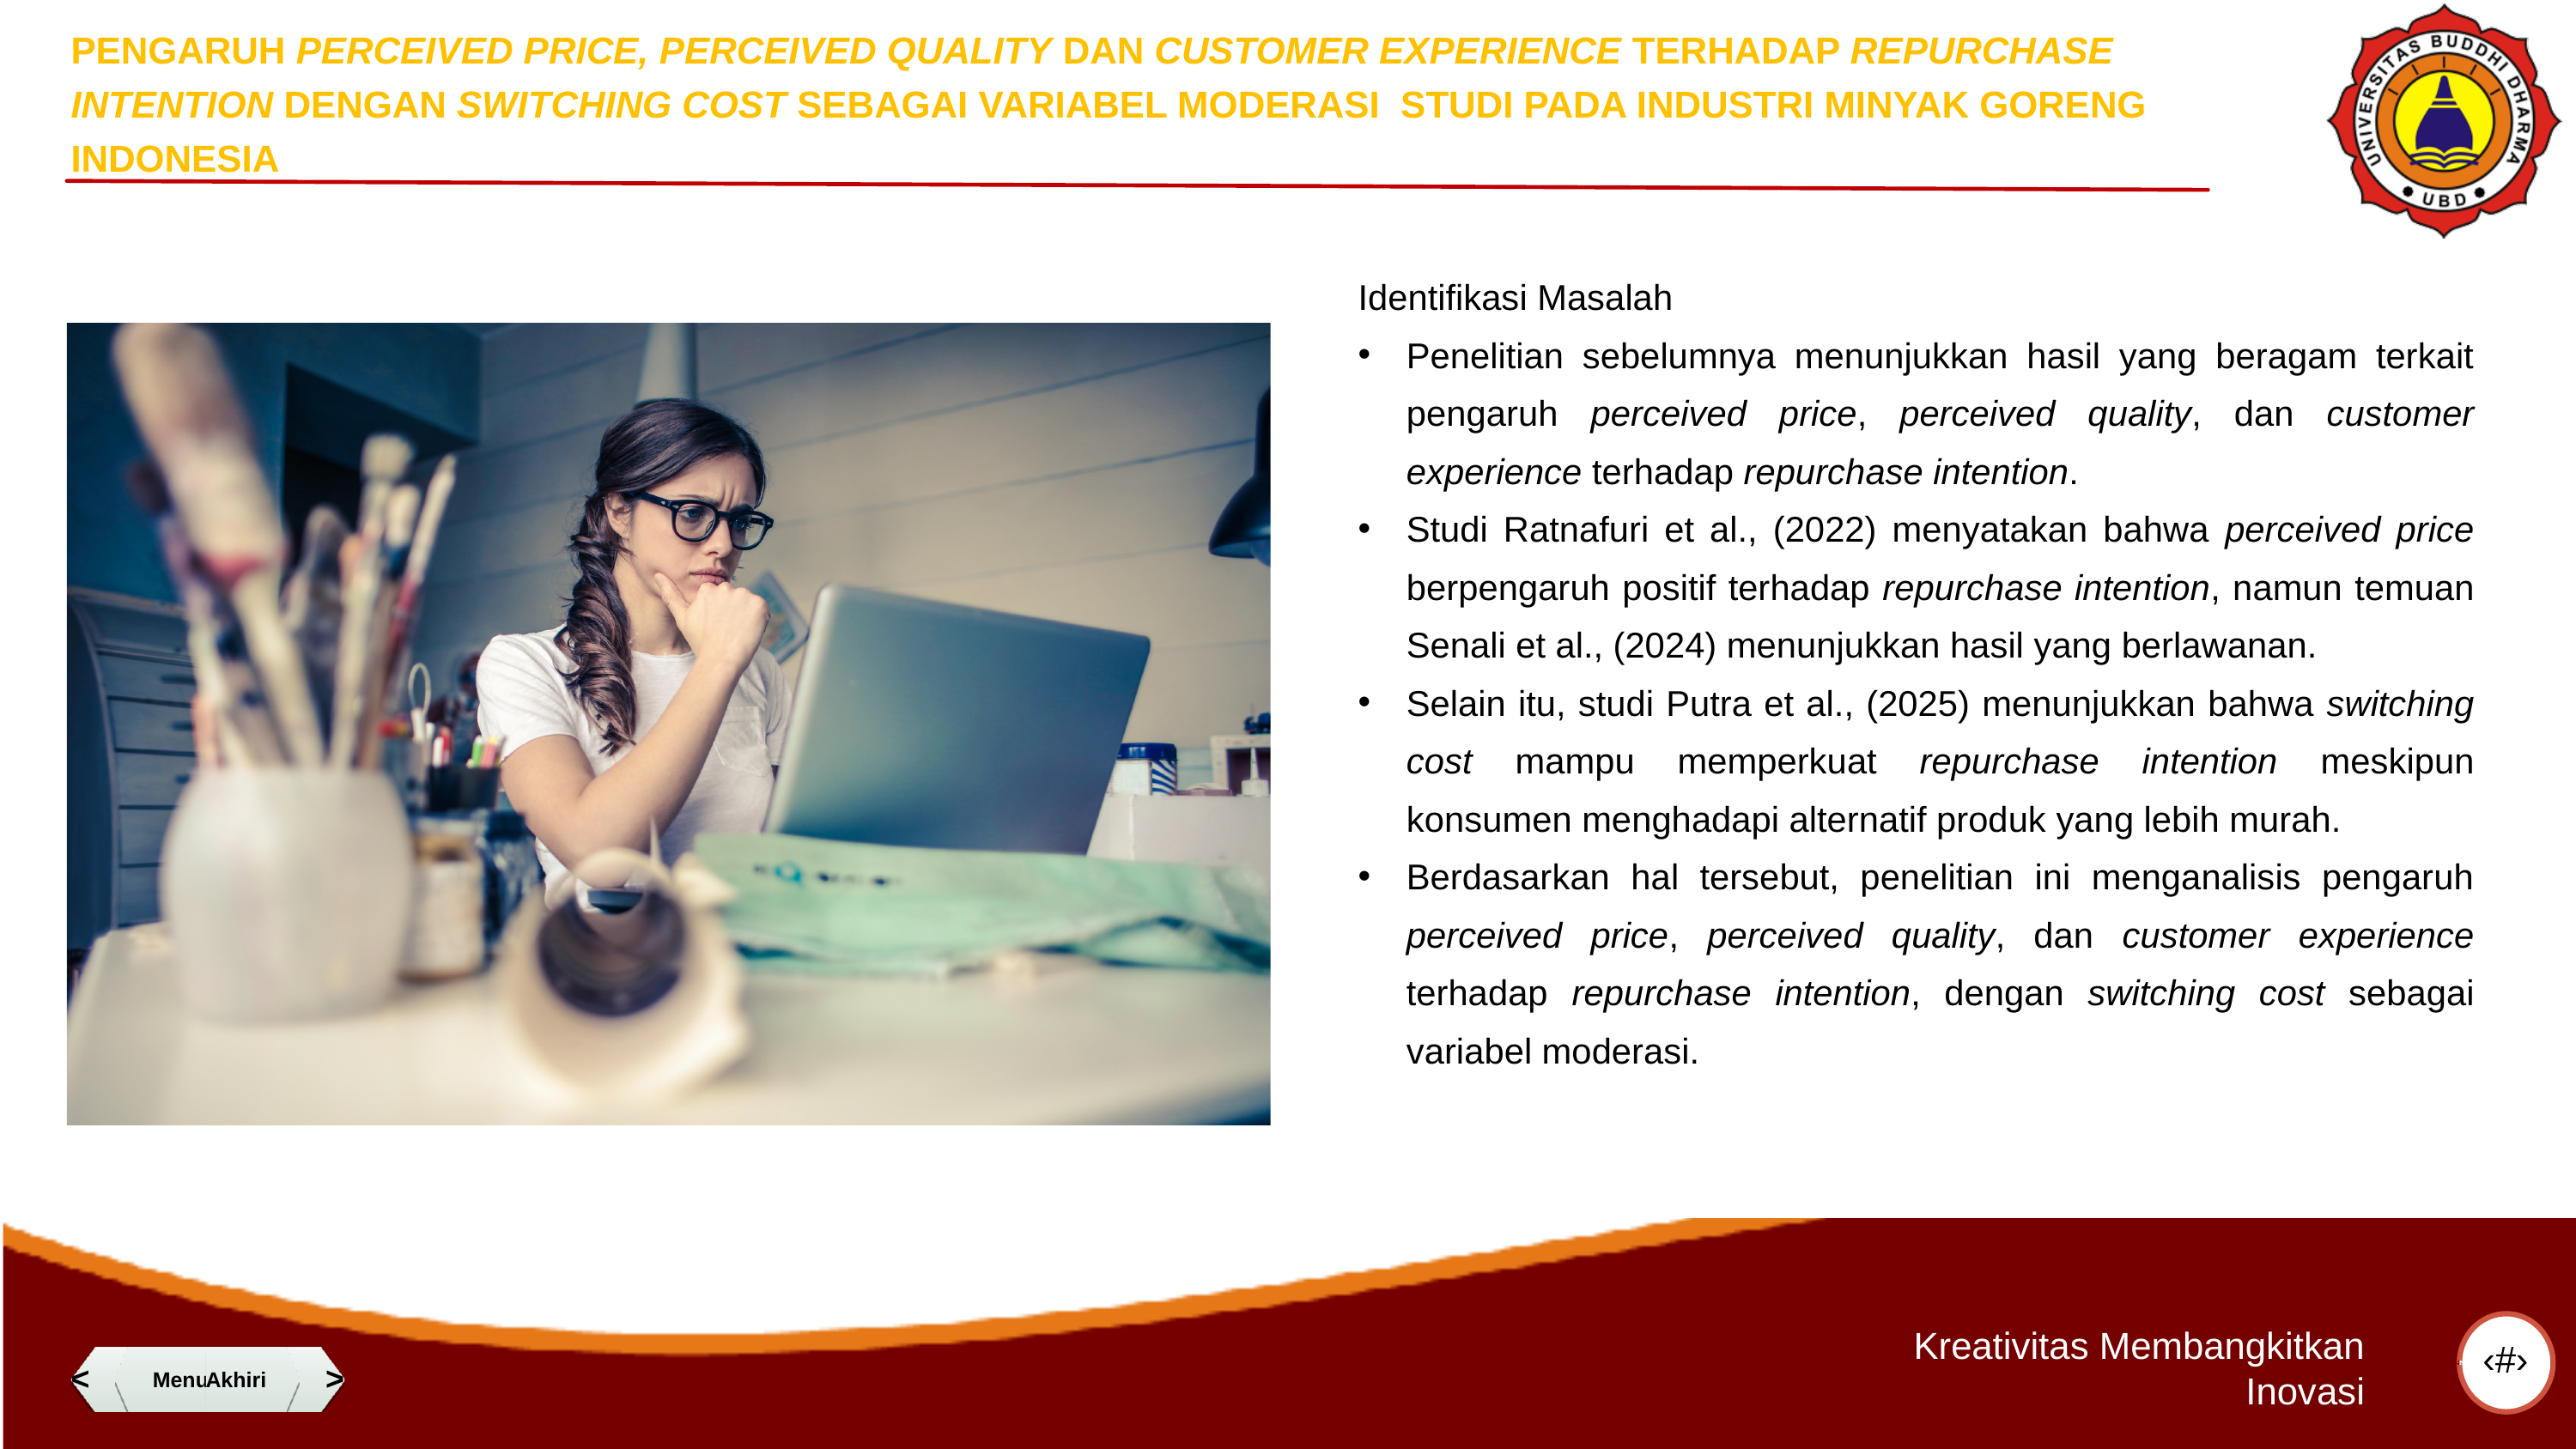

PENGARUH PERCEIVED PRICE, PERCEIVED QUALITY DAN CUSTOMER EXPERIENCE TERHADAP REPURCHASE INTENTION DENGAN SWITCHING COST SEBAGAI VARIABEL MODERASI  STUDI PADA INDUSTRI MINYAK GORENG INDONESIA

Identifikasi Masalah
Penelitian sebelumnya menunjukkan hasil yang beragam terkait pengaruh perceived price, perceived quality, dan customer experience terhadap repurchase intention.
Studi Ratnafuri et al., (2022) menyatakan bahwa perceived price berpengaruh positif terhadap repurchase intention, namun temuan Senali et al., (2024) menunjukkan hasil yang berlawanan.
Selain itu, studi Putra et al., (2025) menunjukkan bahwa switching cost mampu memperkuat repurchase intention meskipun konsumen menghadapi alternatif produk yang lebih murah.
Berdasarkan hal tersebut, penelitian ini menganalisis pengaruh perceived price, perceived quality, dan customer experience terhadap repurchase intention, dengan switching cost sebagai variabel moderasi.

‹#›

Kreativitas Membangkitkan Inovasi

<

@adt_lotus

Menu

Akhiri

>